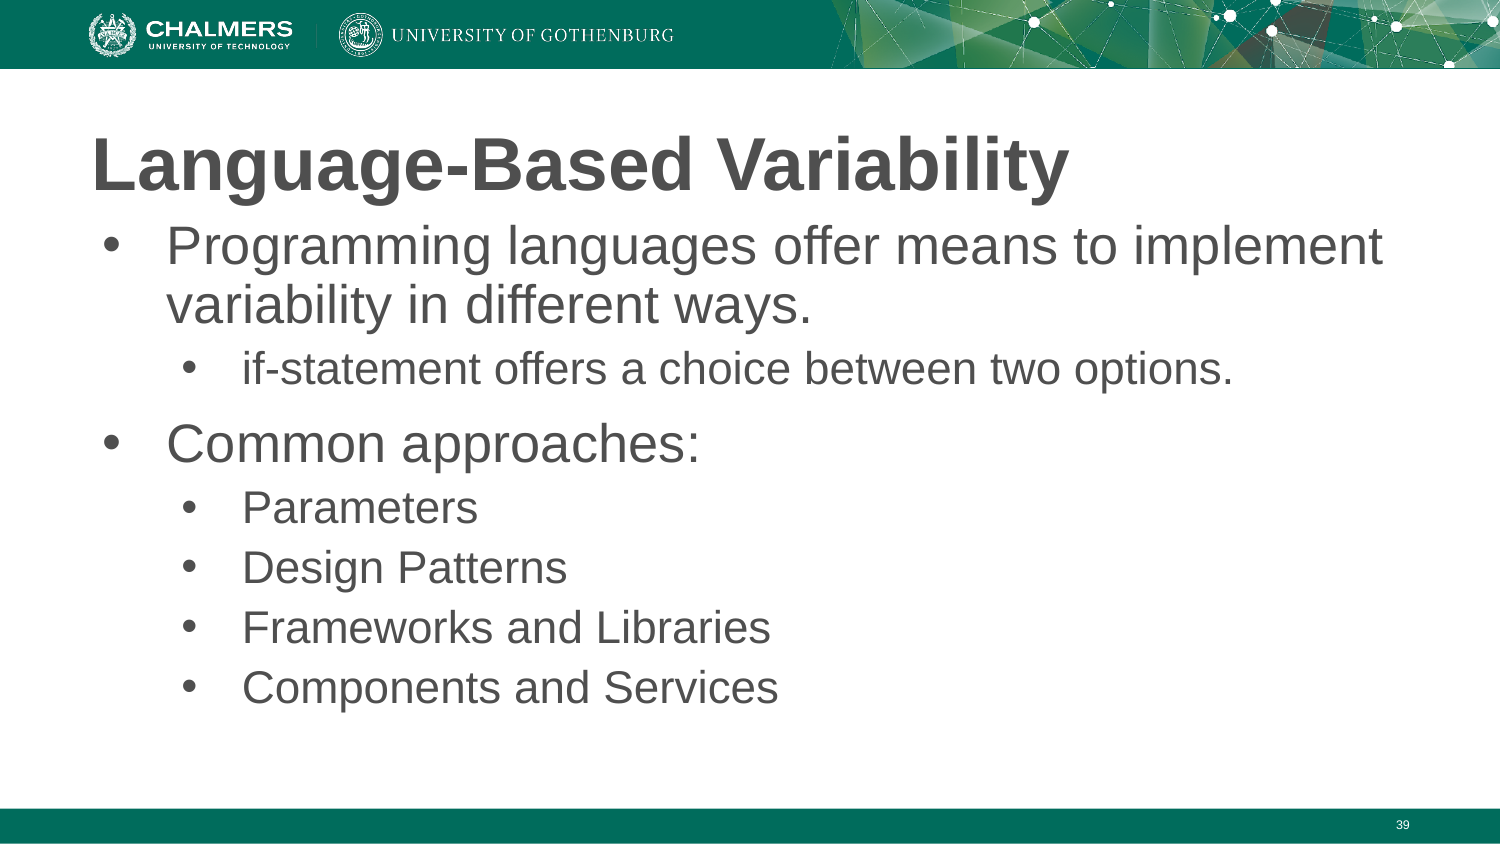

# Language-Based Variability
Programming languages offer means to implement variability in different ways.
if-statement offers a choice between two options.
Common approaches:
Parameters
Design Patterns
Frameworks and Libraries
Components and Services
39